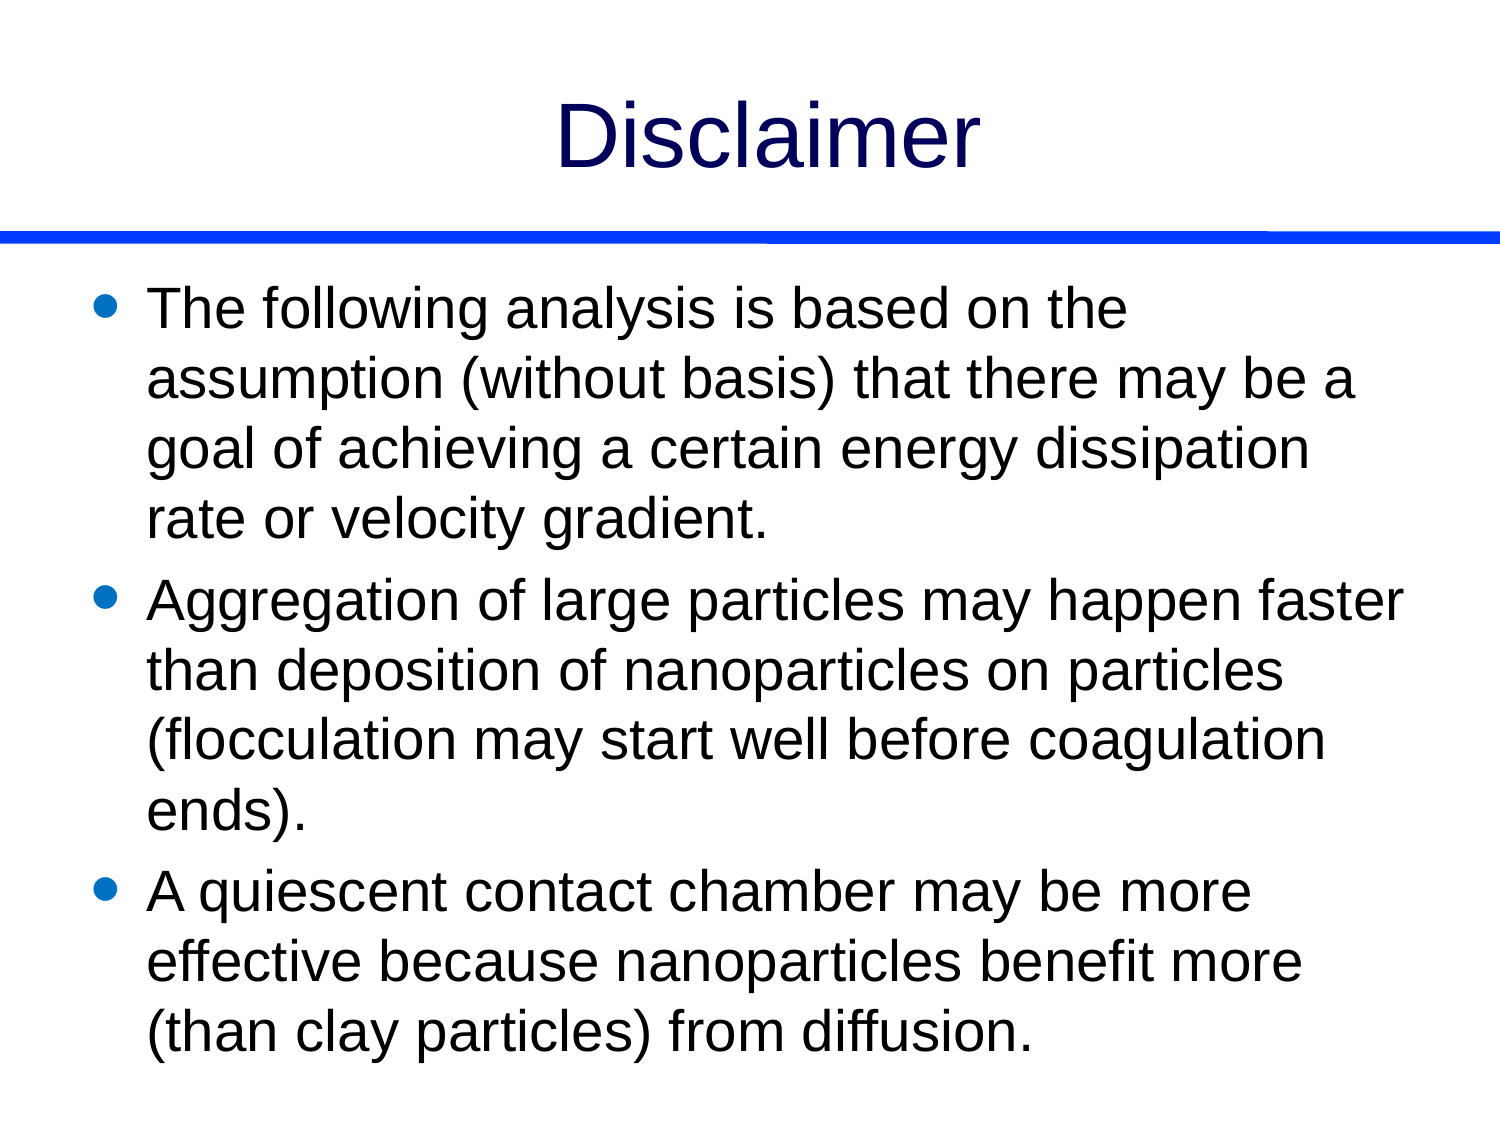

# Disclaimer
The following analysis is based on the assumption (without basis) that there may be a goal of achieving a certain energy dissipation rate or velocity gradient.
Aggregation of large particles may happen faster than deposition of nanoparticles on particles (flocculation may start well before coagulation ends).
A quiescent contact chamber may be more effective because nanoparticles benefit more (than clay particles) from diffusion.